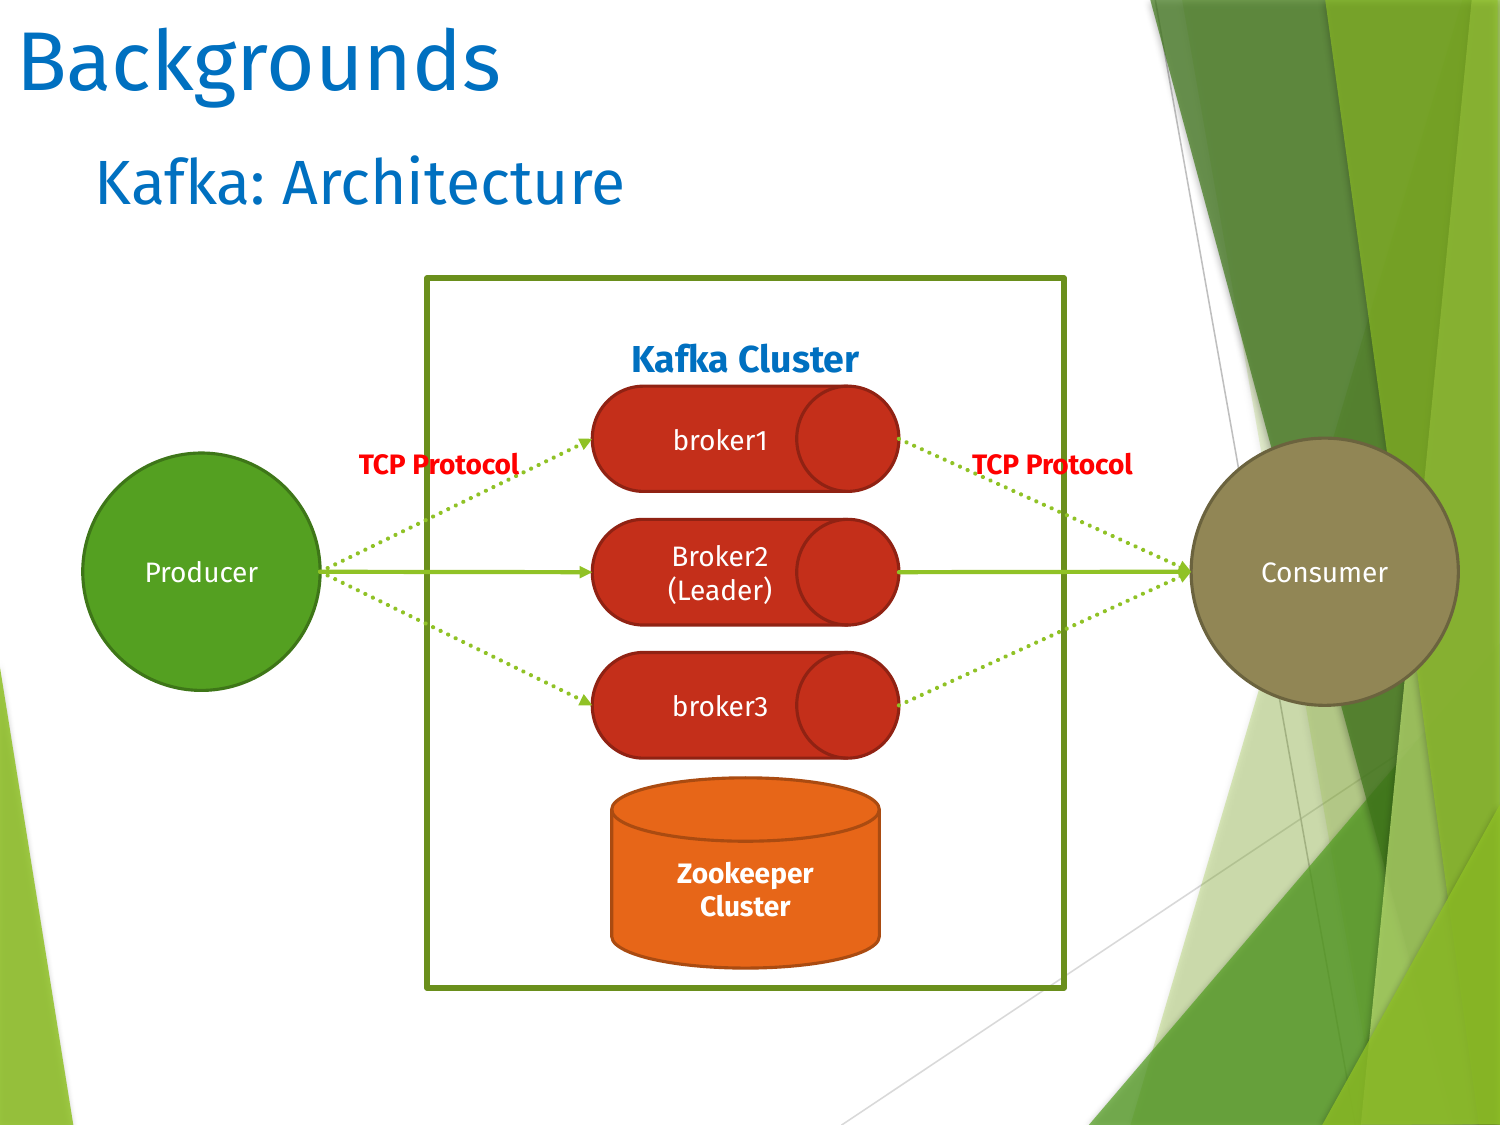

Backgrounds
Kafka: Architecture
Kafka Cluster

broker1
Consumer
TCP Protocol
TCP Protocol
Producer
Broker2
(Leader)
broker3
Zookeeper
Cluster